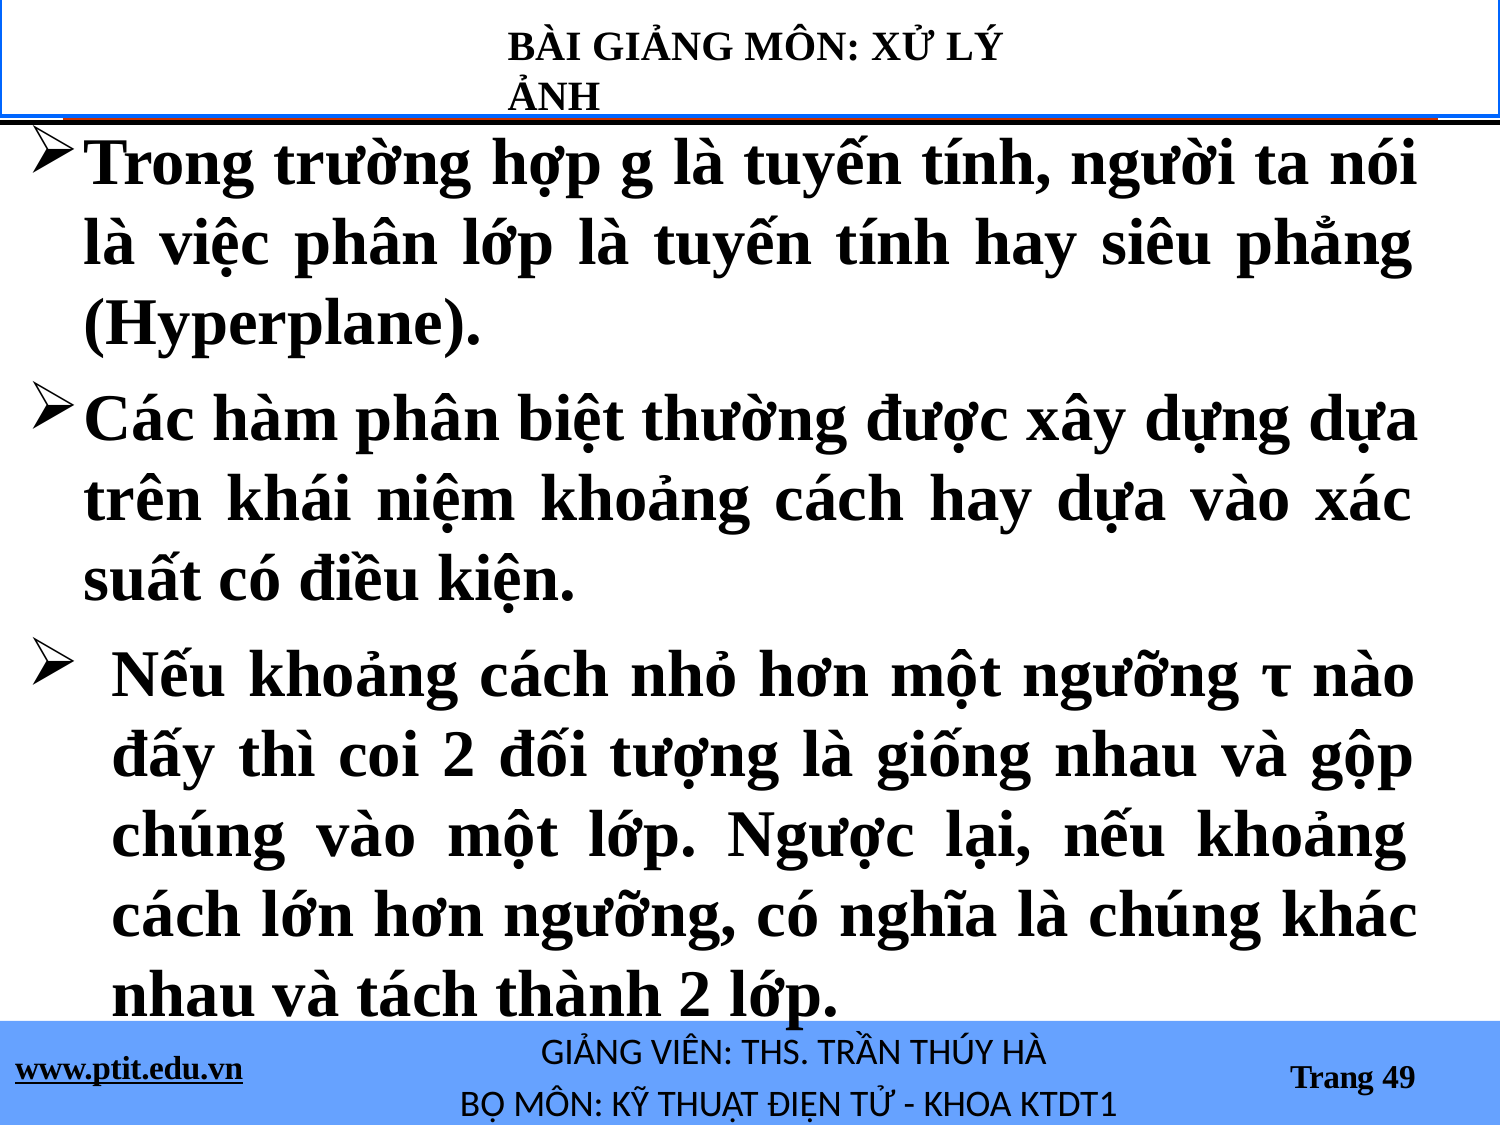

BÀI GIẢNG MÔN: XỬ LÝ ẢNH
Trong trường hợp g là tuyến tính, người ta nói  là việc phân lớp là tuyến tính hay siêu phẳng  (Hyperplane).
Các hàm phân biệt thường được xây dựng dựa  trên khái niệm khoảng cách hay dựa vào xác  suất có điều kiện.
Nếu khoảng cách nhỏ hơn một ngưỡng τ nào  đấy thì coi 2 đối tượng là giống nhau và gộp  chúng vào một lớp. Ngược lại, nếu khoảng  cách lớn hơn ngưỡng, có nghĩa là chúng khác  nhau và tách thành 2 lớp.

GIẢNG VIÊN: THS. TRẦN THÚY HÀ
BỘ MÔN: KỸ THUẬT ĐIỆN TỬ - KHOA KTDT1
www.ptit.edu.vn
Trang 49